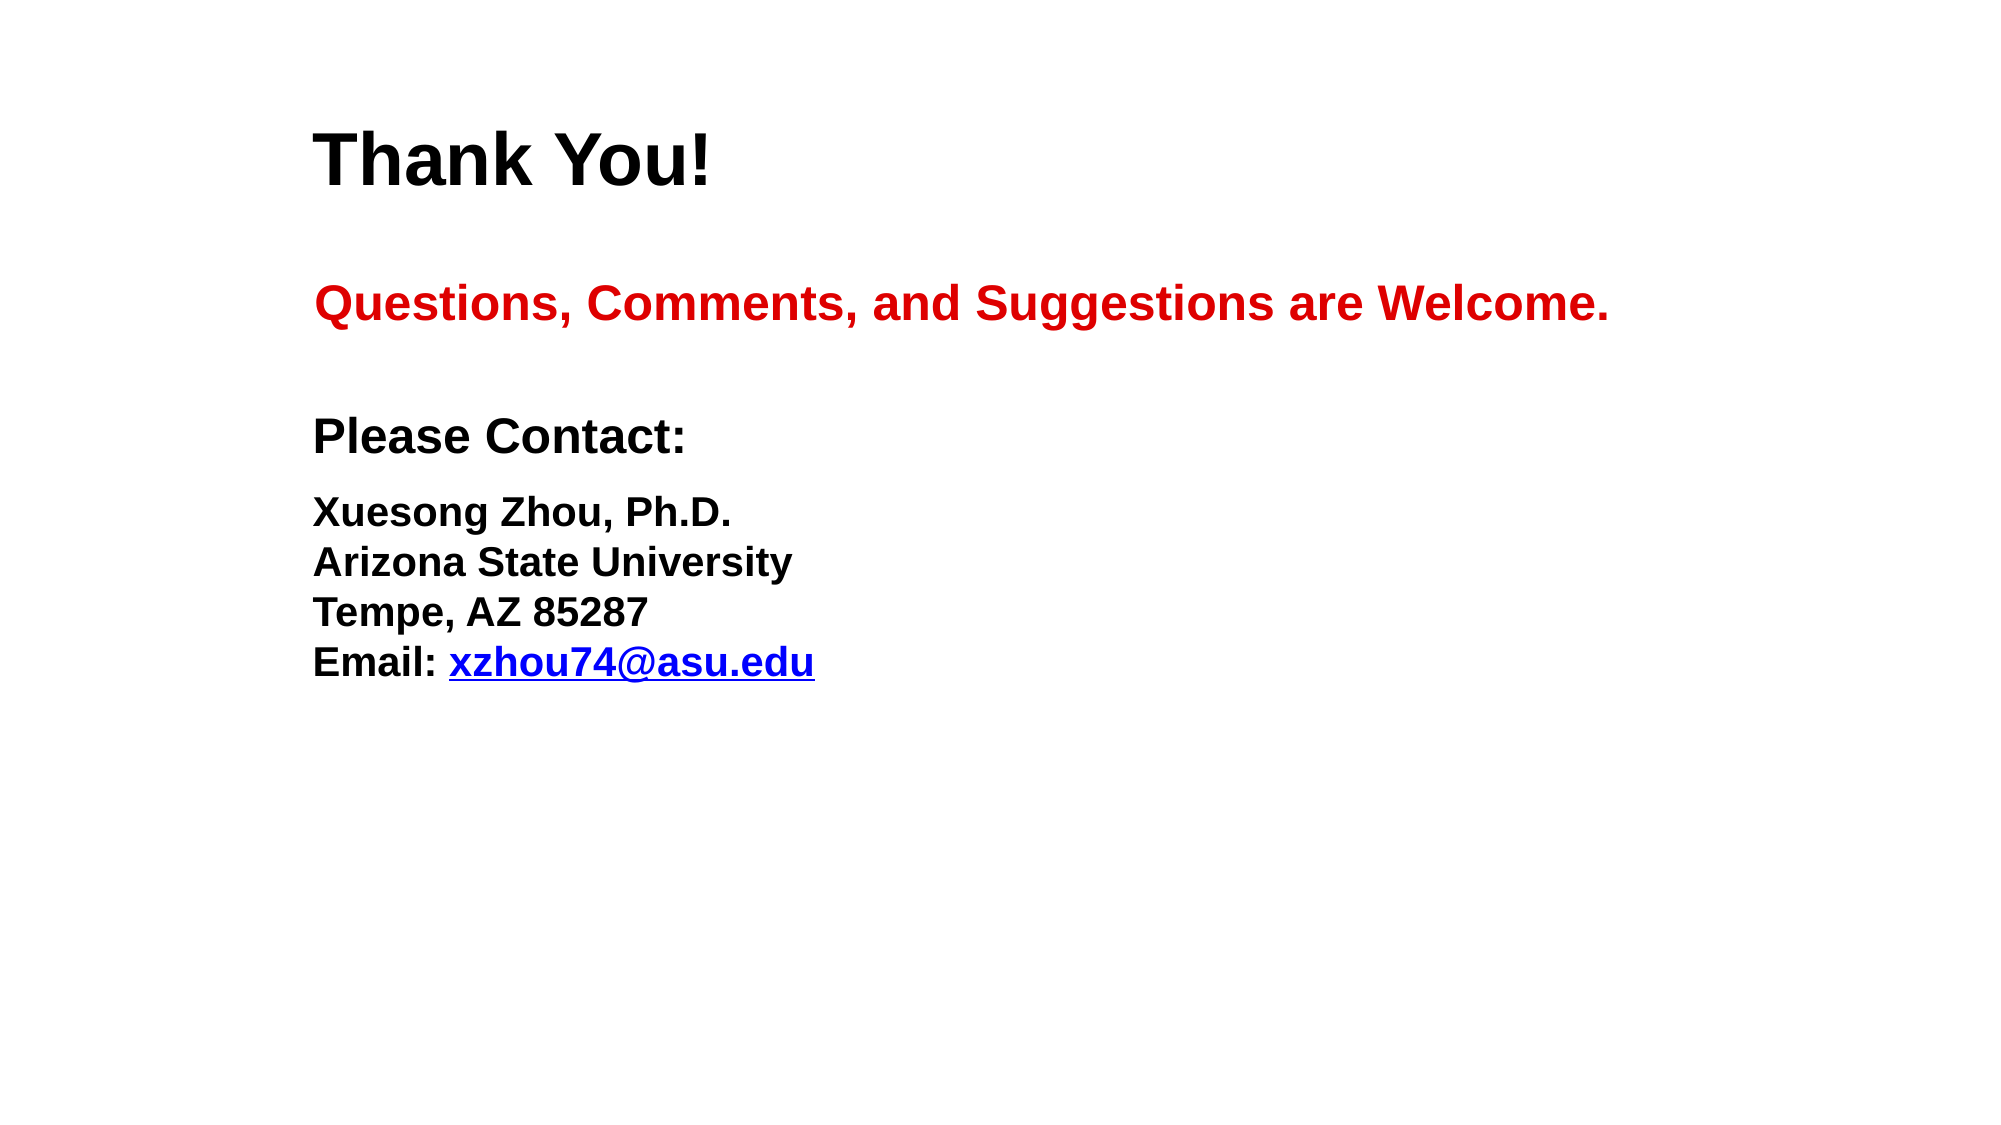

# Thank You!
Questions, Comments, and Suggestions are Welcome.
Please Contact:
Xuesong Zhou, Ph.D.
Arizona State University
Tempe, AZ 85287
Email: xzhou74@asu.edu
81